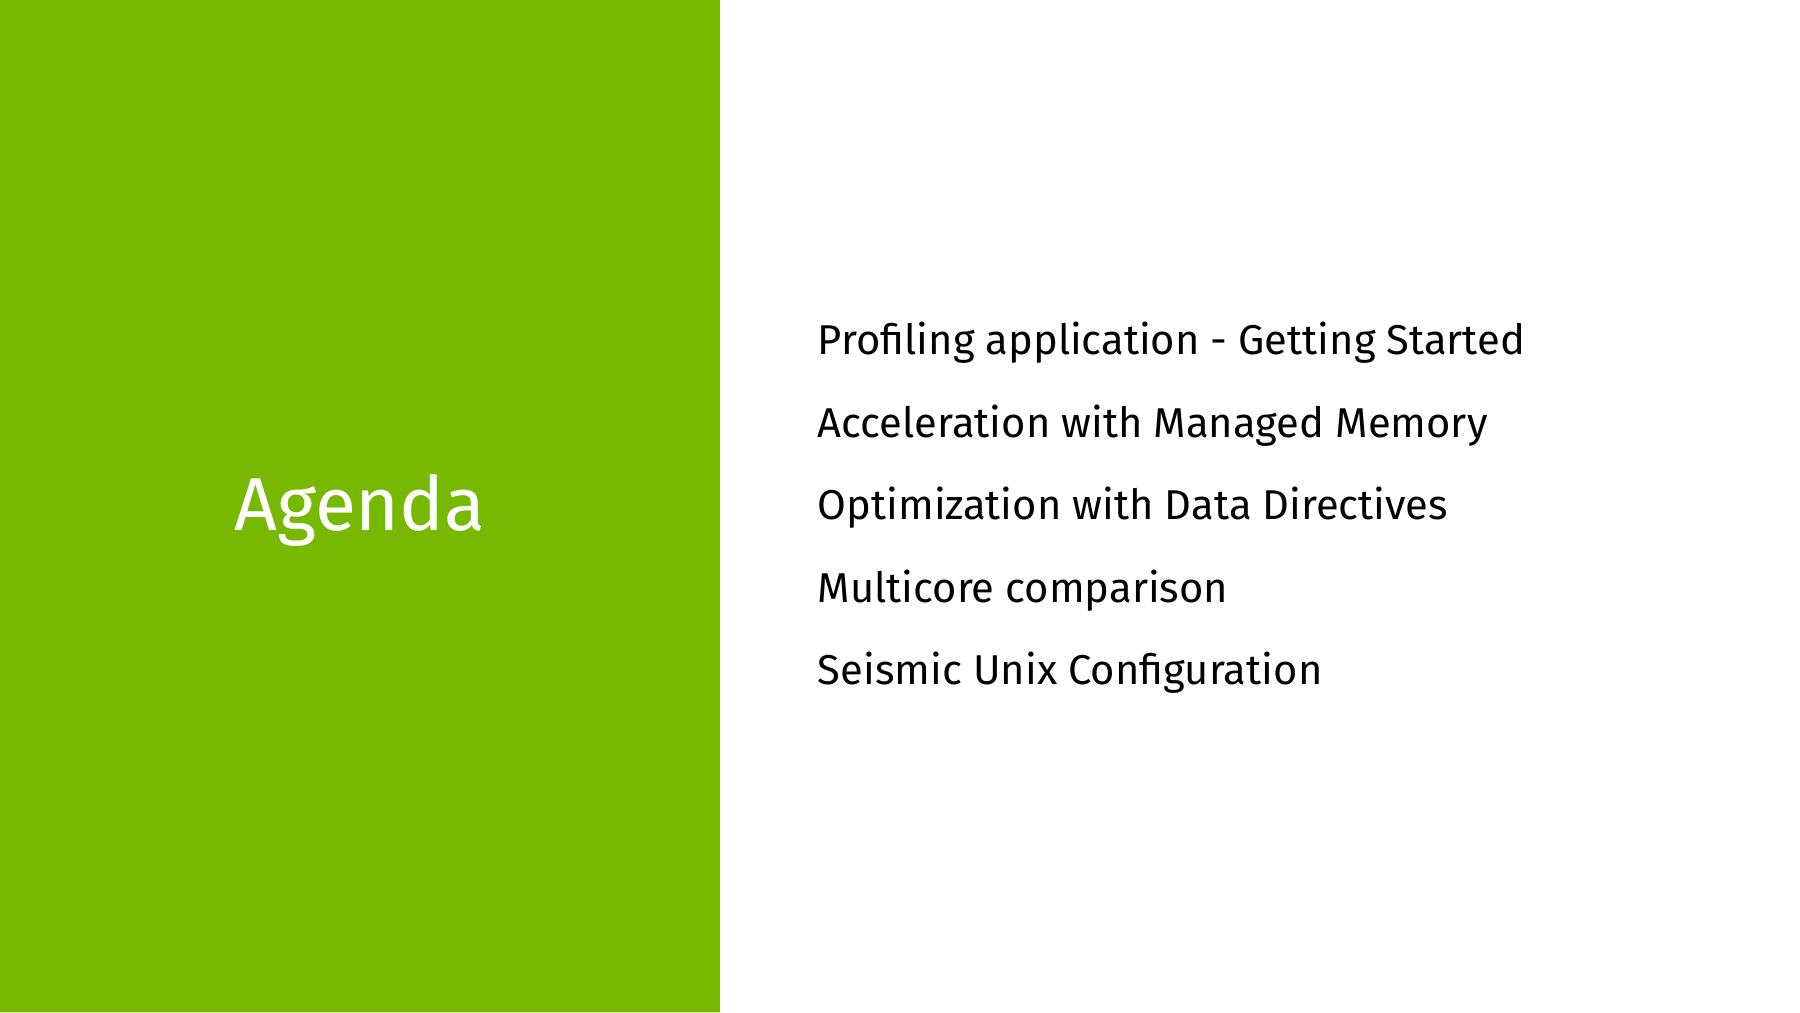

Profiling application - Getting Started
Acceleration with Managed Memory
Optimization with Data Directives
Multicore comparison
Seismic Unix Configuration
Agenda